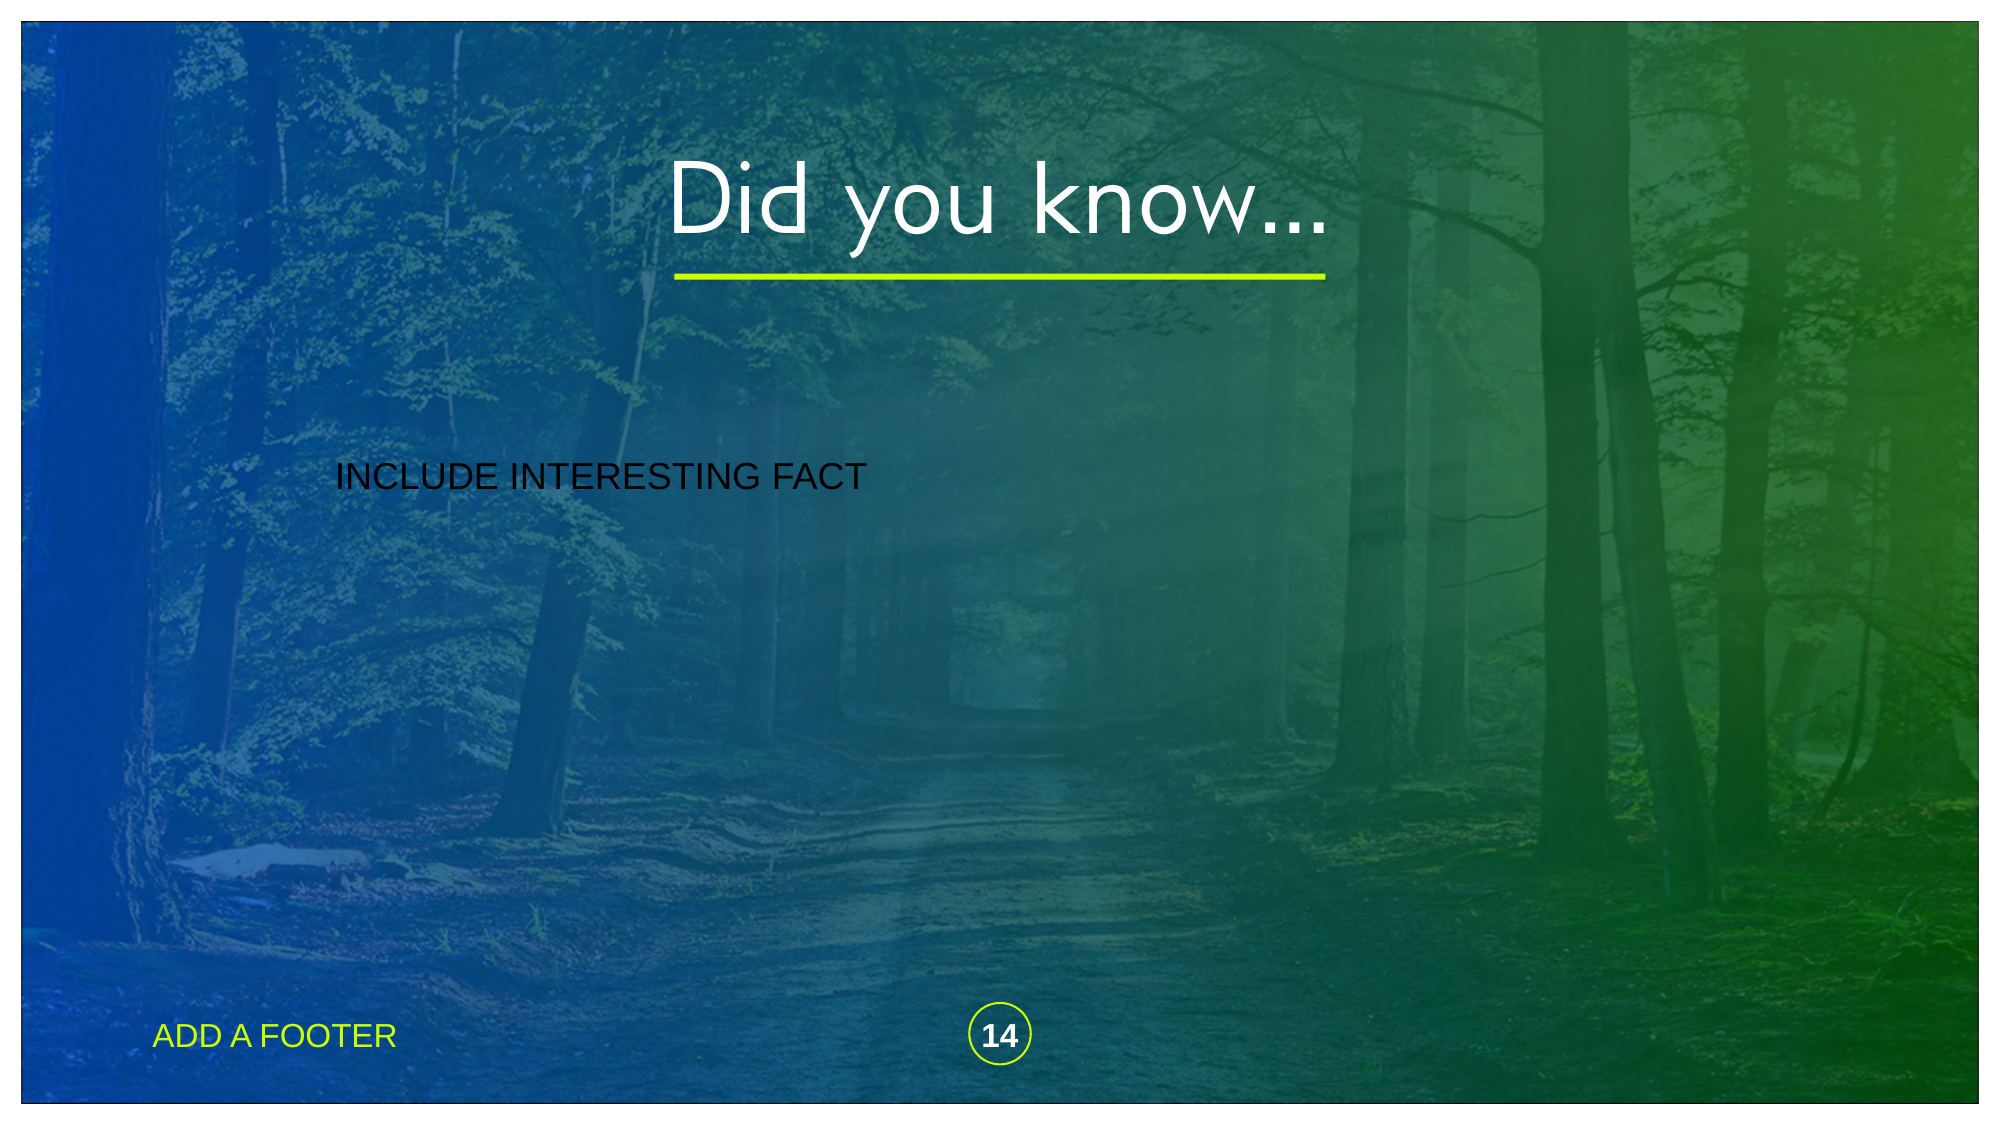

# Did you know…
INCLUDE INTERESTING FACT
ADD A FOOTER
14